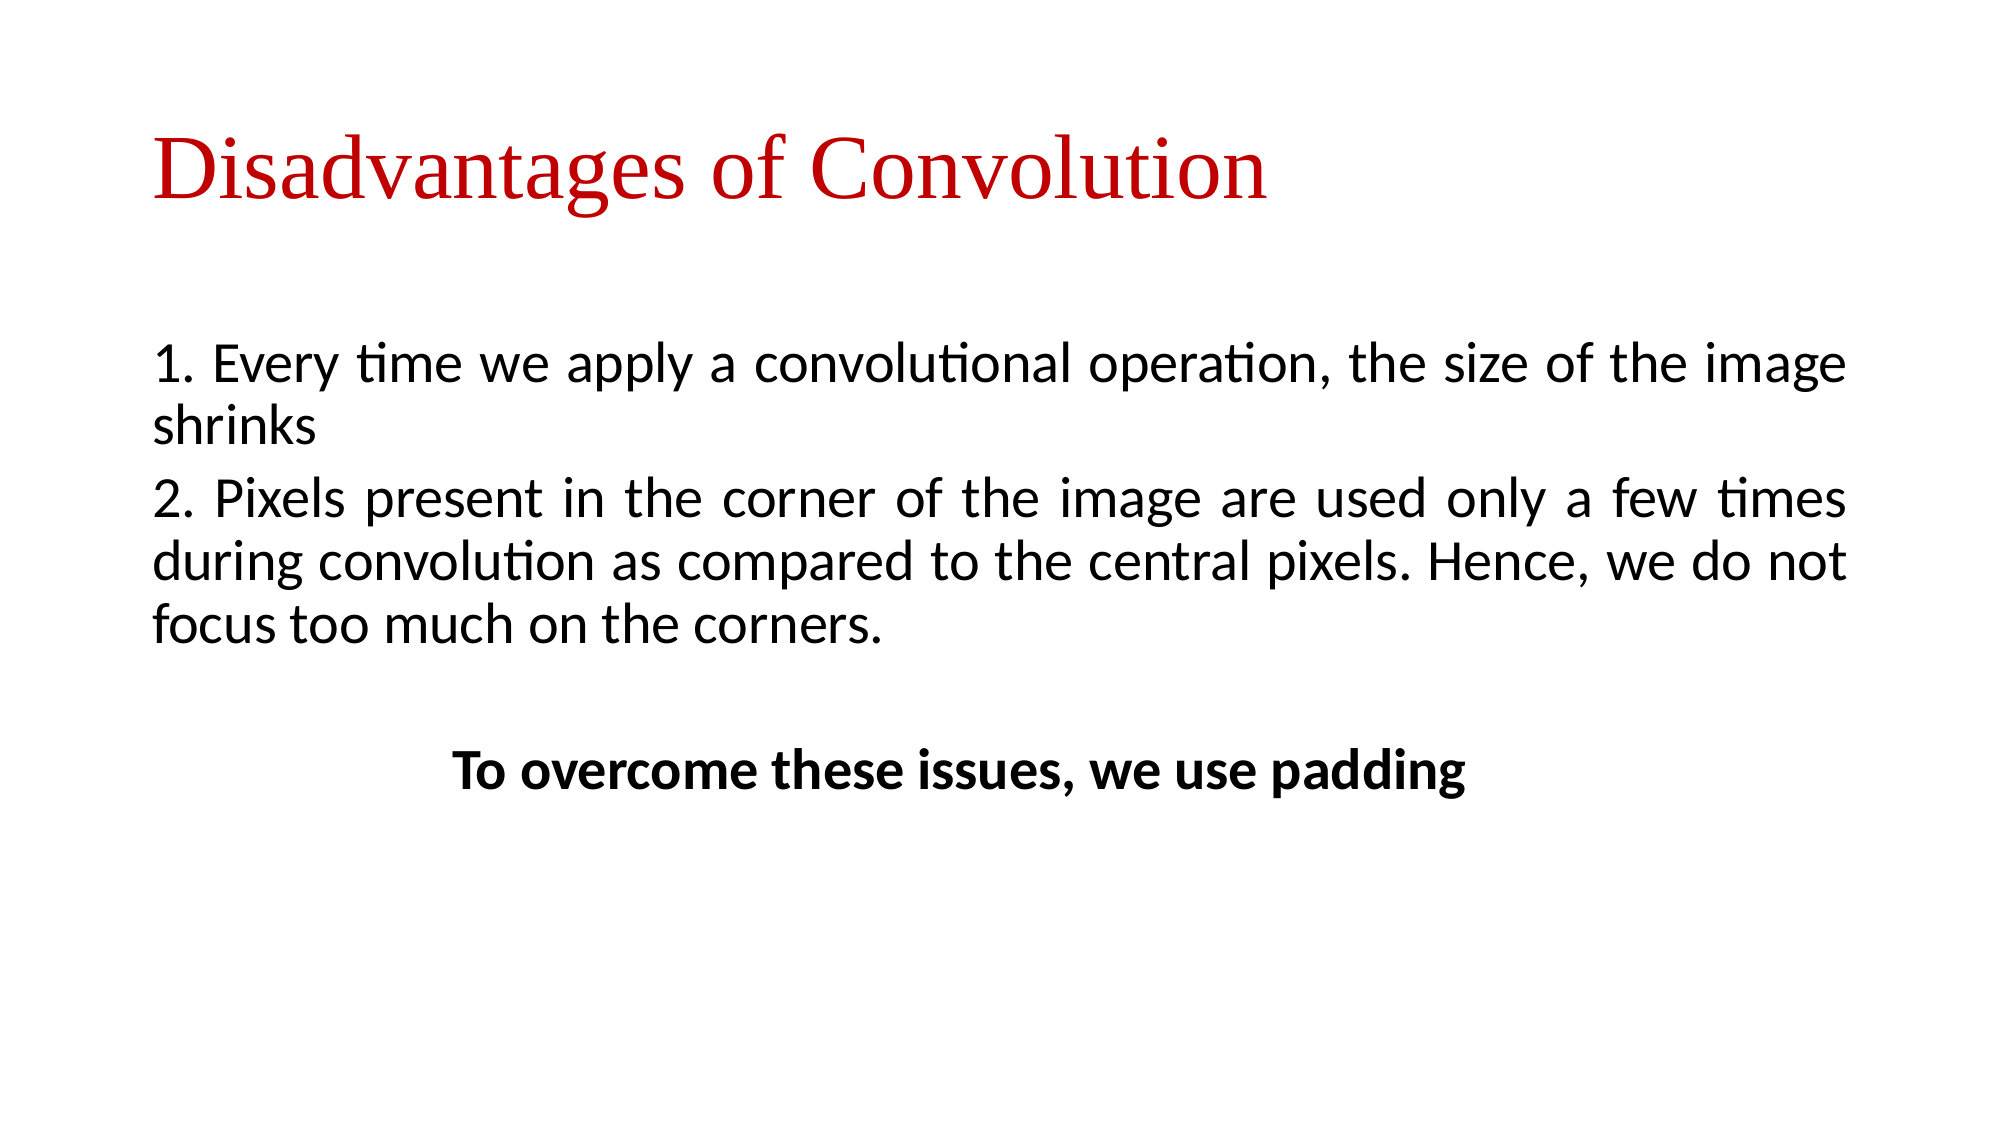

# Disadvantages of Convolution
1. Every time we apply a convolutional operation, the size of the image shrinks
2. Pixels present in the corner of the image are used only a few times during convolution as compared to the central pixels. Hence, we do not focus too much on the corners.

			To overcome these issues, we use padding